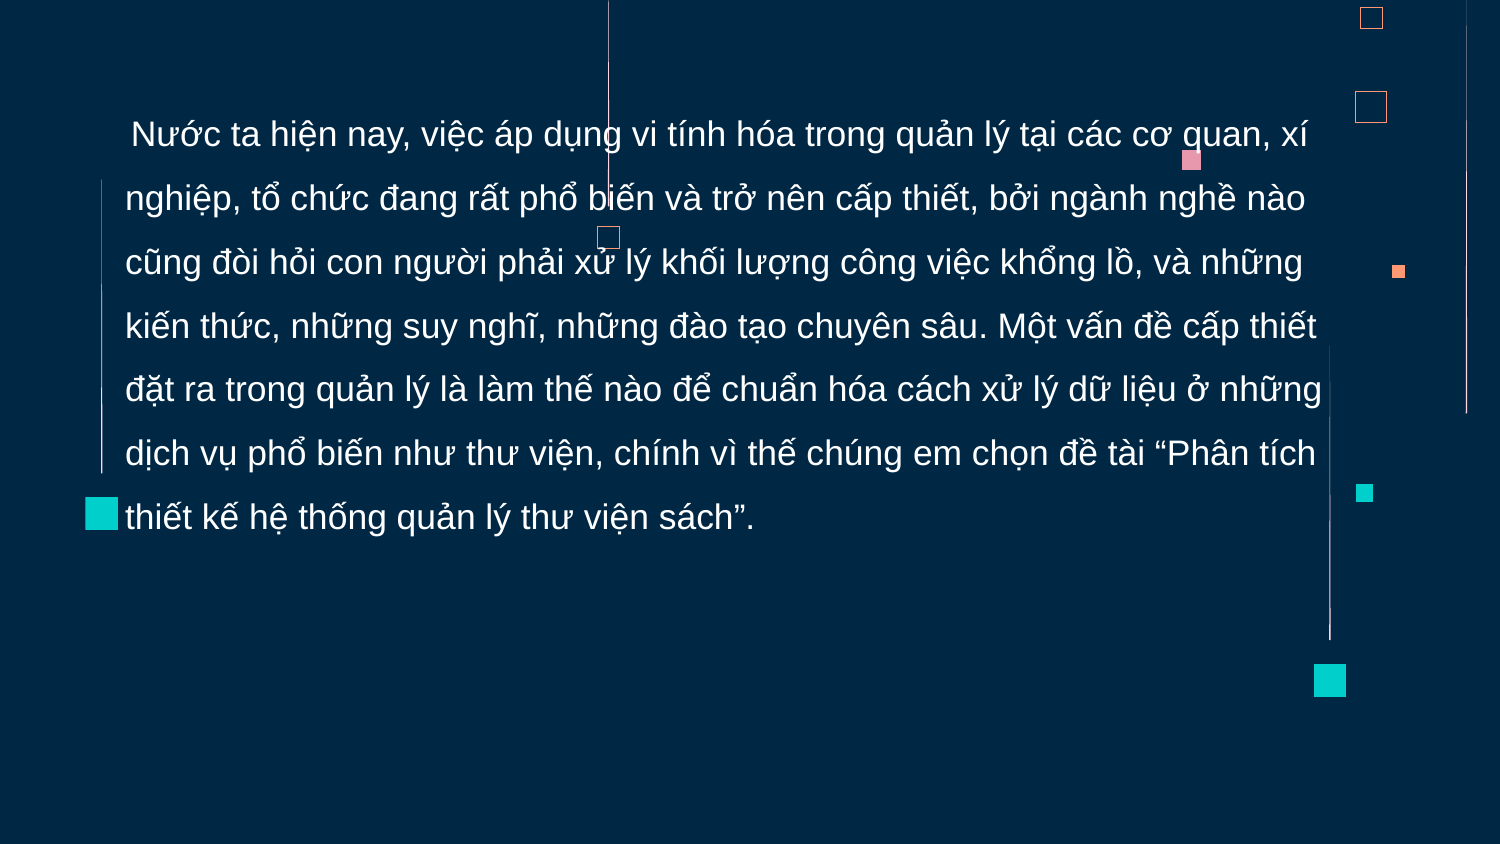

Nước ta hiện nay, việc áp dụng vi tính hóa trong quản lý tại các cơ quan, xí nghiệp, tổ chức đang rất phổ biến và trở nên cấp thiết, bởi ngành nghề nào cũng đòi hỏi con người phải xử lý khối lượng công việc khổng lồ, và những kiến thức, những suy nghĩ, những đào tạo chuyên sâu. Một vấn đề cấp thiết đặt ra trong quản lý là làm thế nào để chuẩn hóa cách xử lý dữ liệu ở những dịch vụ phổ biến như thư viện, chính vì thế chúng em chọn đề tài “Phân tích thiết kế hệ thống quản lý thư viện sách”.